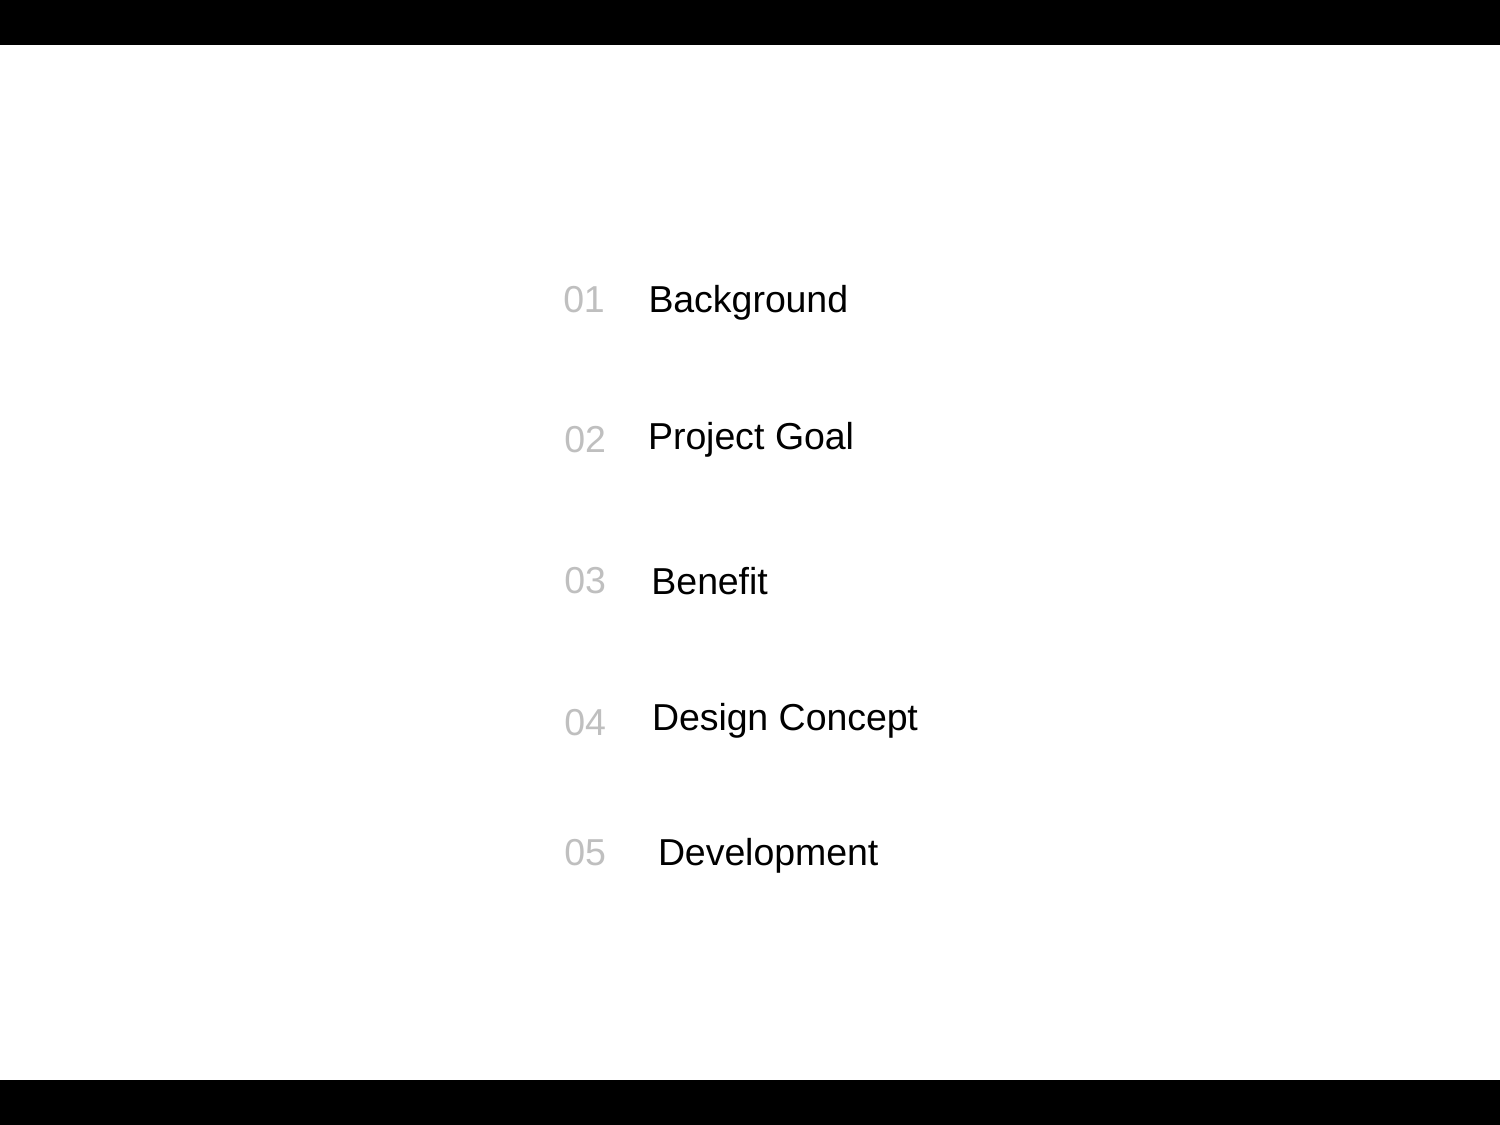

01
Background
Project Goal
02
03
Benefit
Design Concept
04
05
Development